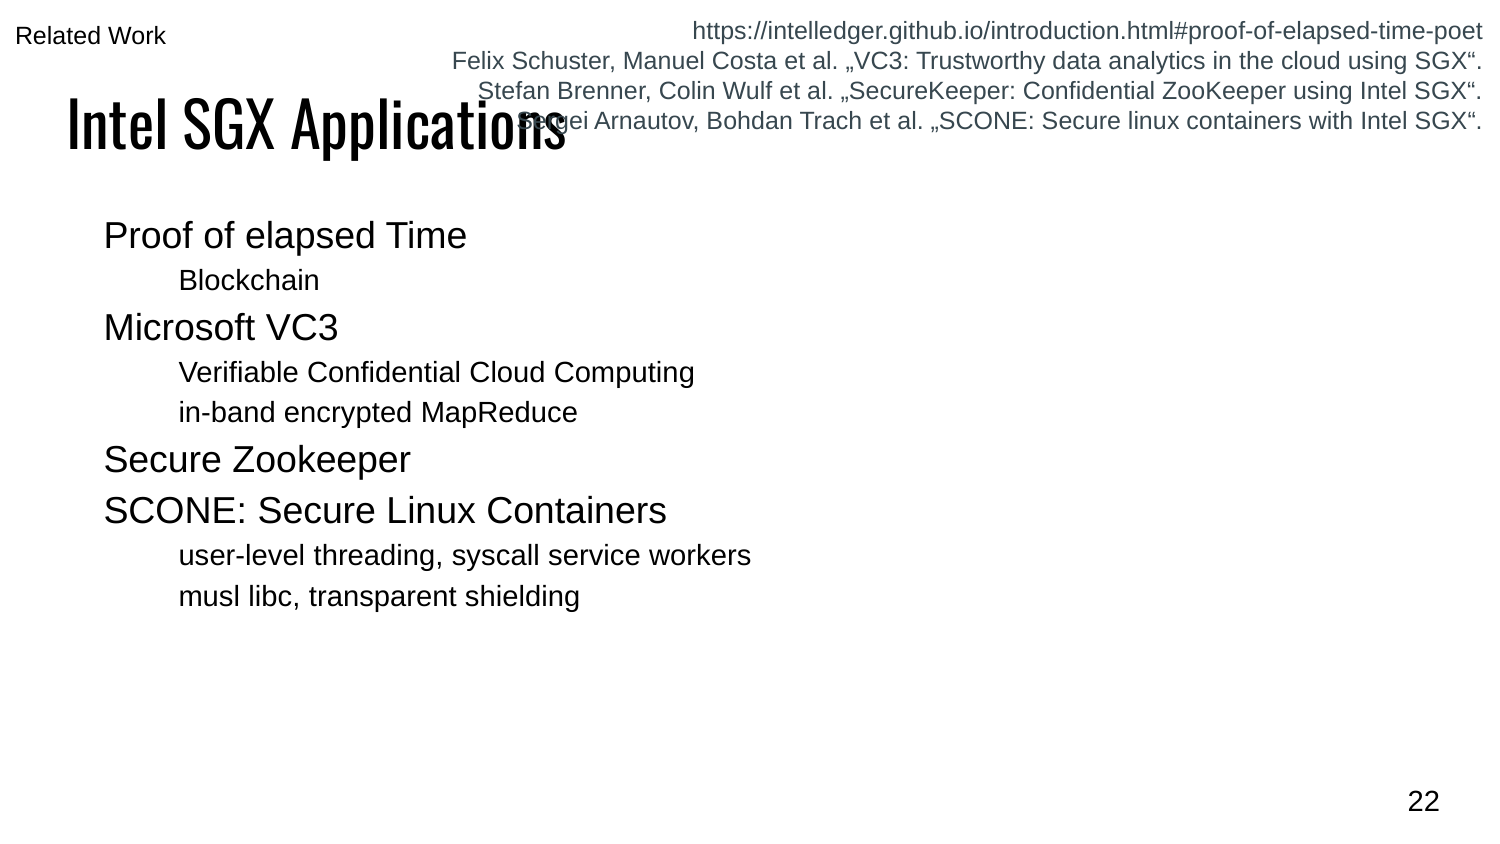

https://intelledger.github.io/introduction.html#proof-of-elapsed-time-poet
Felix Schuster, Manuel Costa et al. „VC3: Trustworthy data analytics in the cloud using SGX“.
Stefan Brenner, Colin Wulf et al. „SecureKeeper: Confidential ZooKeeper using Intel SGX“.
Sergei Arnautov, Bohdan Trach et al. „SCONE: Secure linux containers with Intel SGX“.
Related Work
# Intel SGX Applications
Proof of elapsed Time
Blockchain
Microsoft VC3
Verifiable Confidential Cloud Computing
in-band encrypted MapReduce
Secure Zookeeper
SCONE: Secure Linux Containers
user-level threading, syscall service workers
musl libc, transparent shielding
22